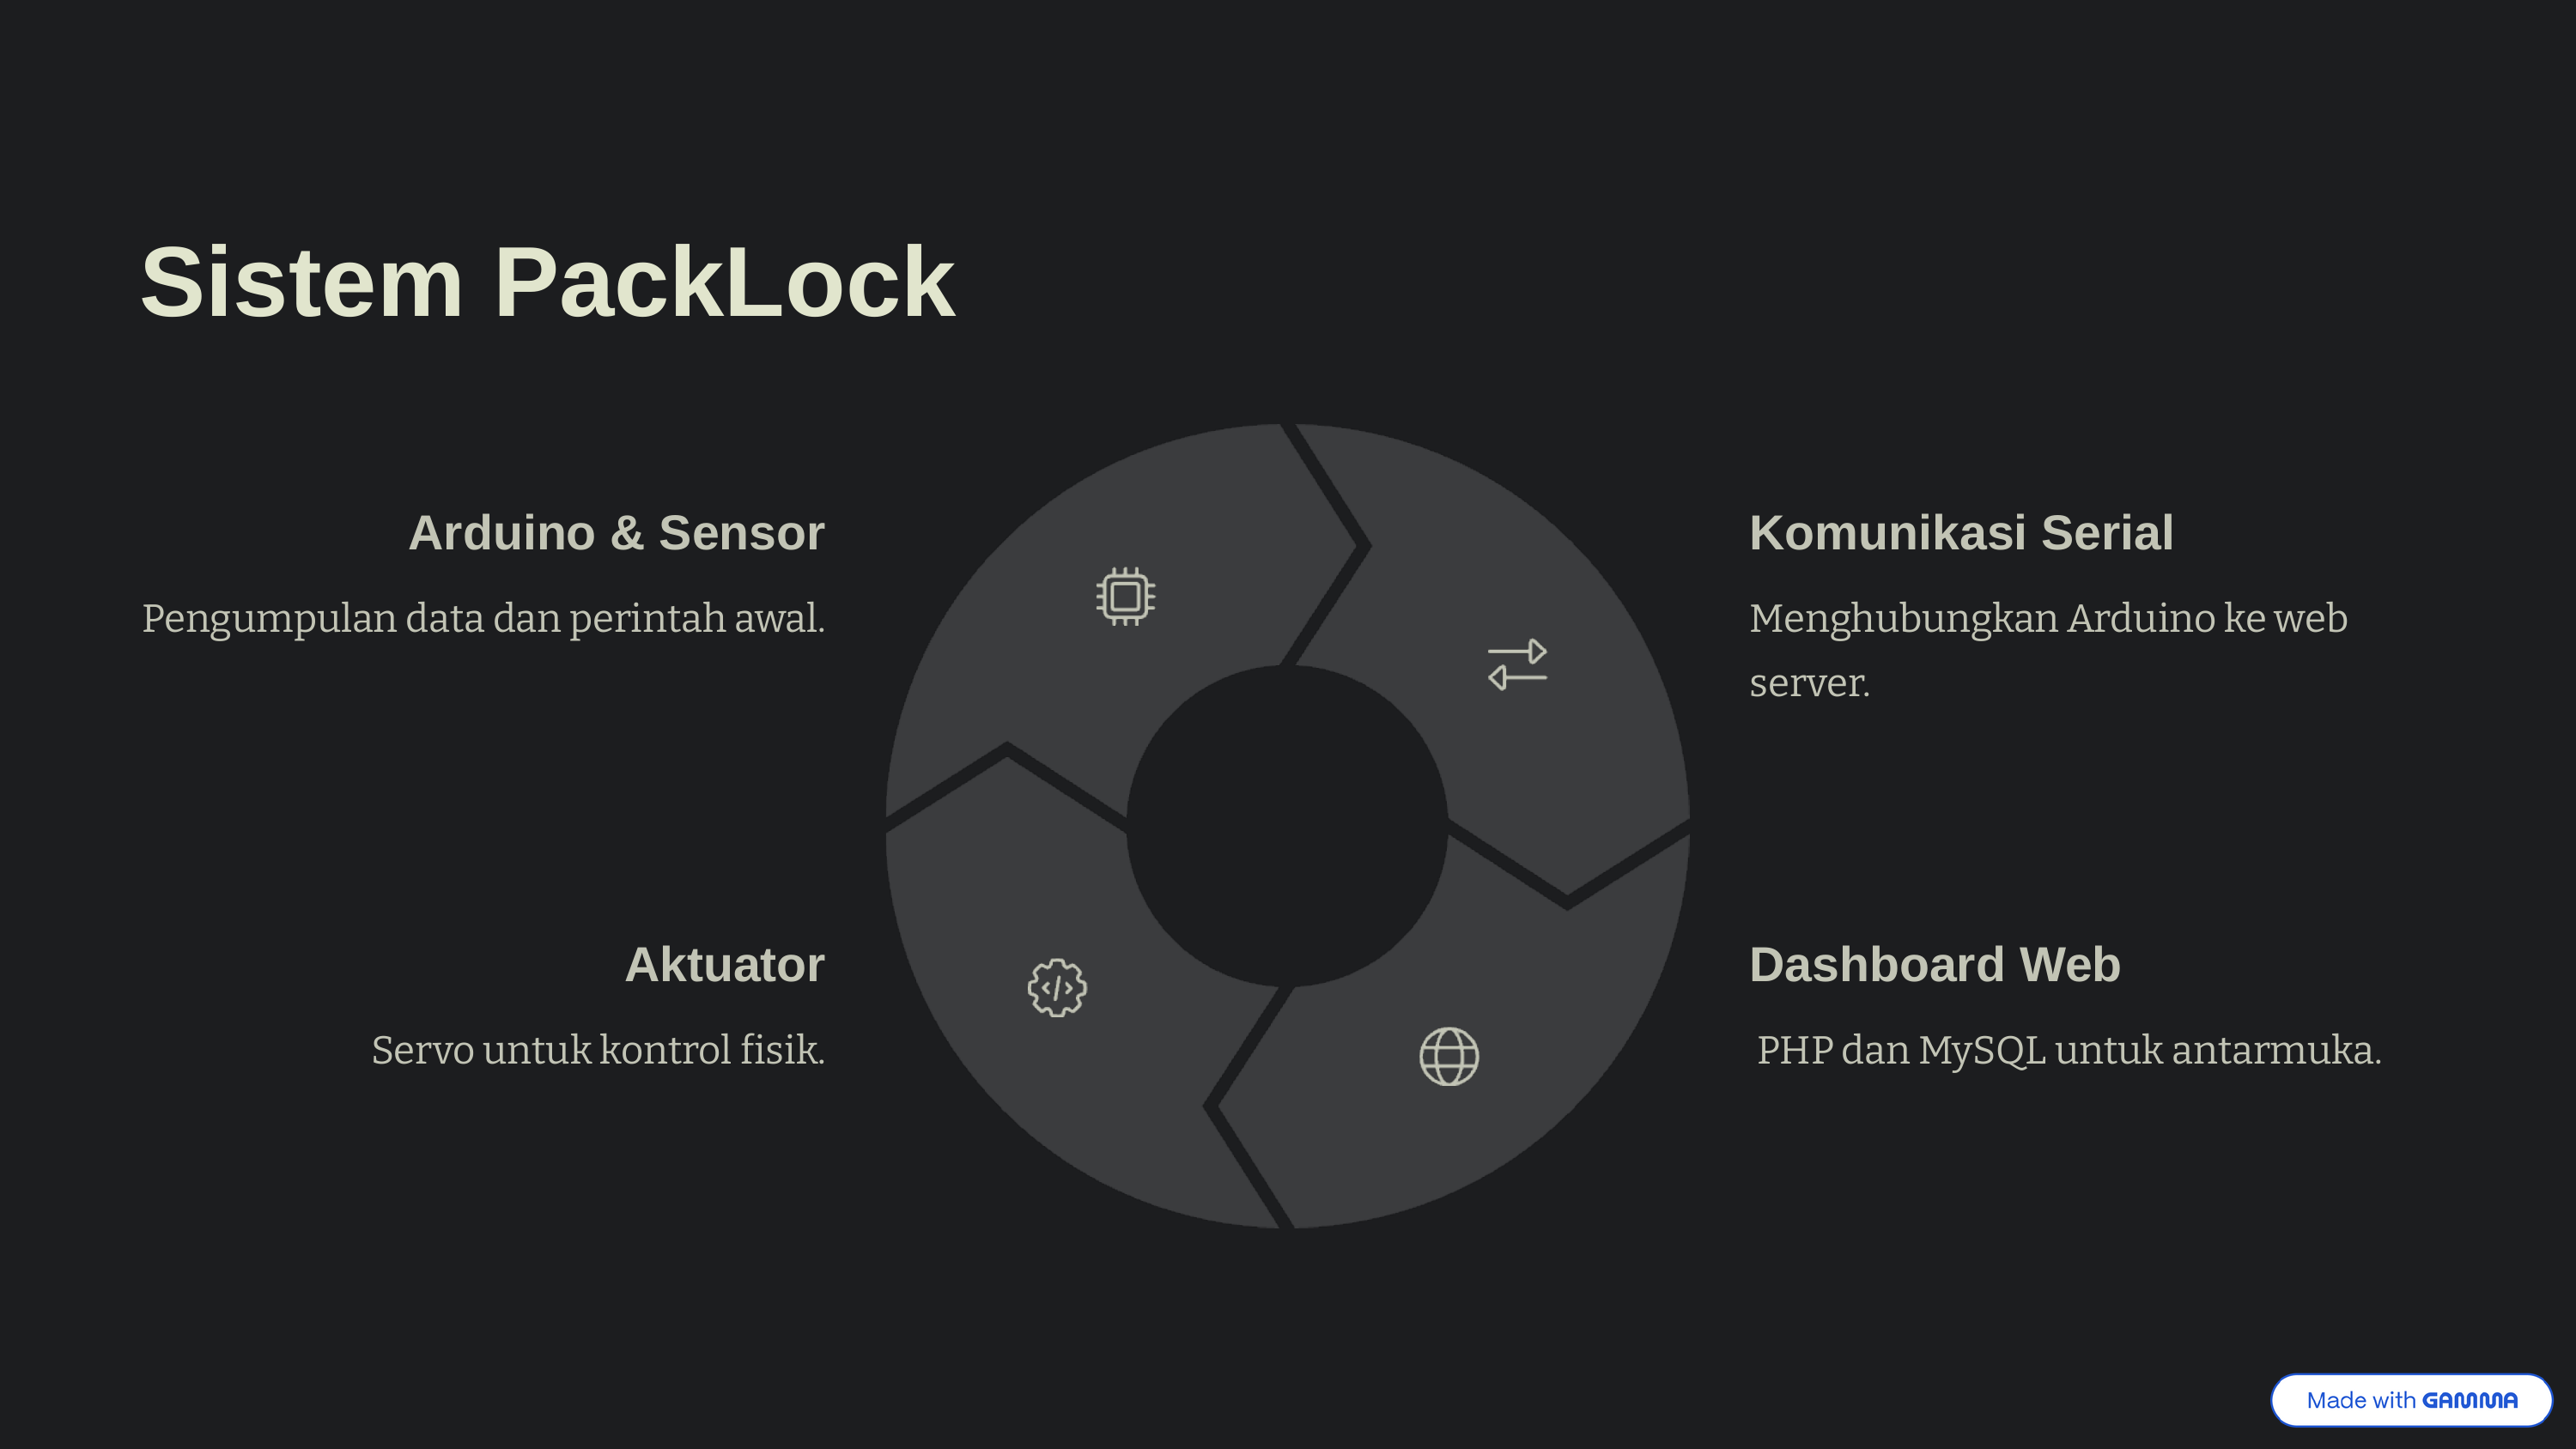

Sistem PackLock

Arduino & Sensor
Komunikasi Serial

Pengumpulan data dan perintah awal.
Menghubungkan Arduino ke web server.

Aktuator
Dashboard Web

Servo untuk kontrol fisik.
 PHP dan MySQL untuk antarmuka.